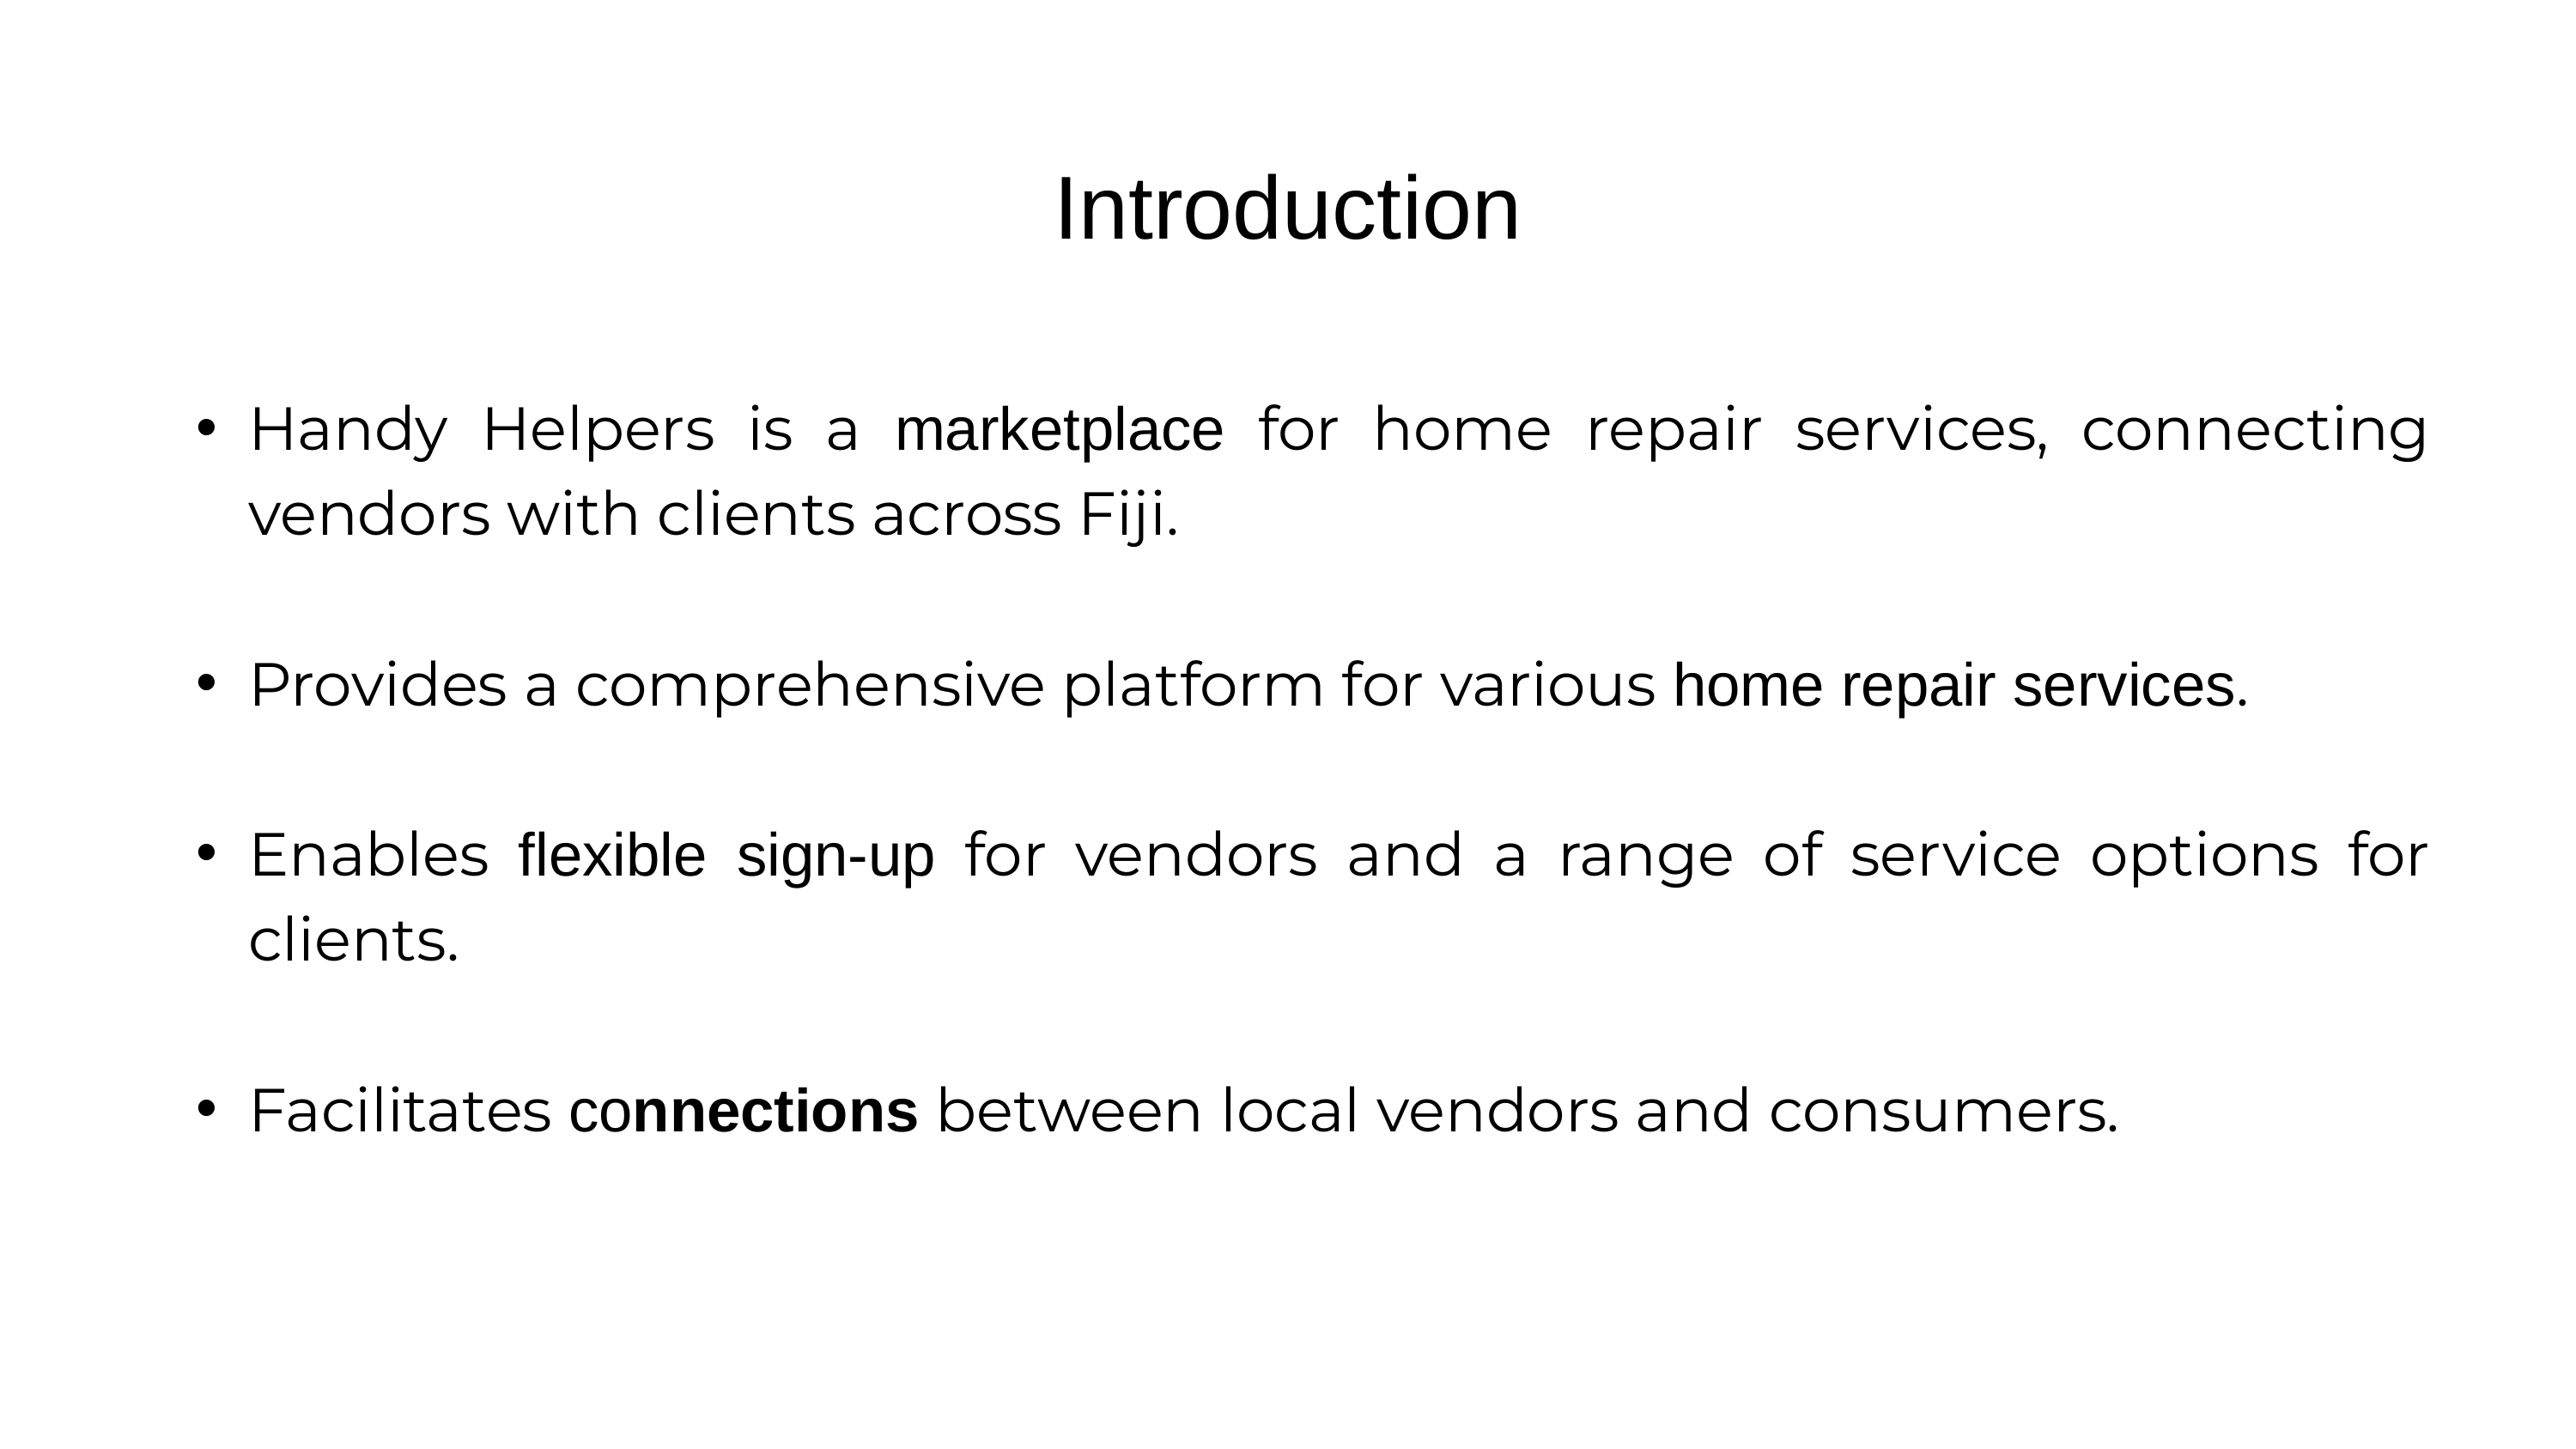

Introduction

Handy Helpers is a marketplace for home repair services, connecting vendors with clients across Fiji.

Provides a comprehensive platform for various home repair services.

Enables flexible sign-up for vendors and a range of service options for clients.

Facilitates connections between local vendors and consumers.